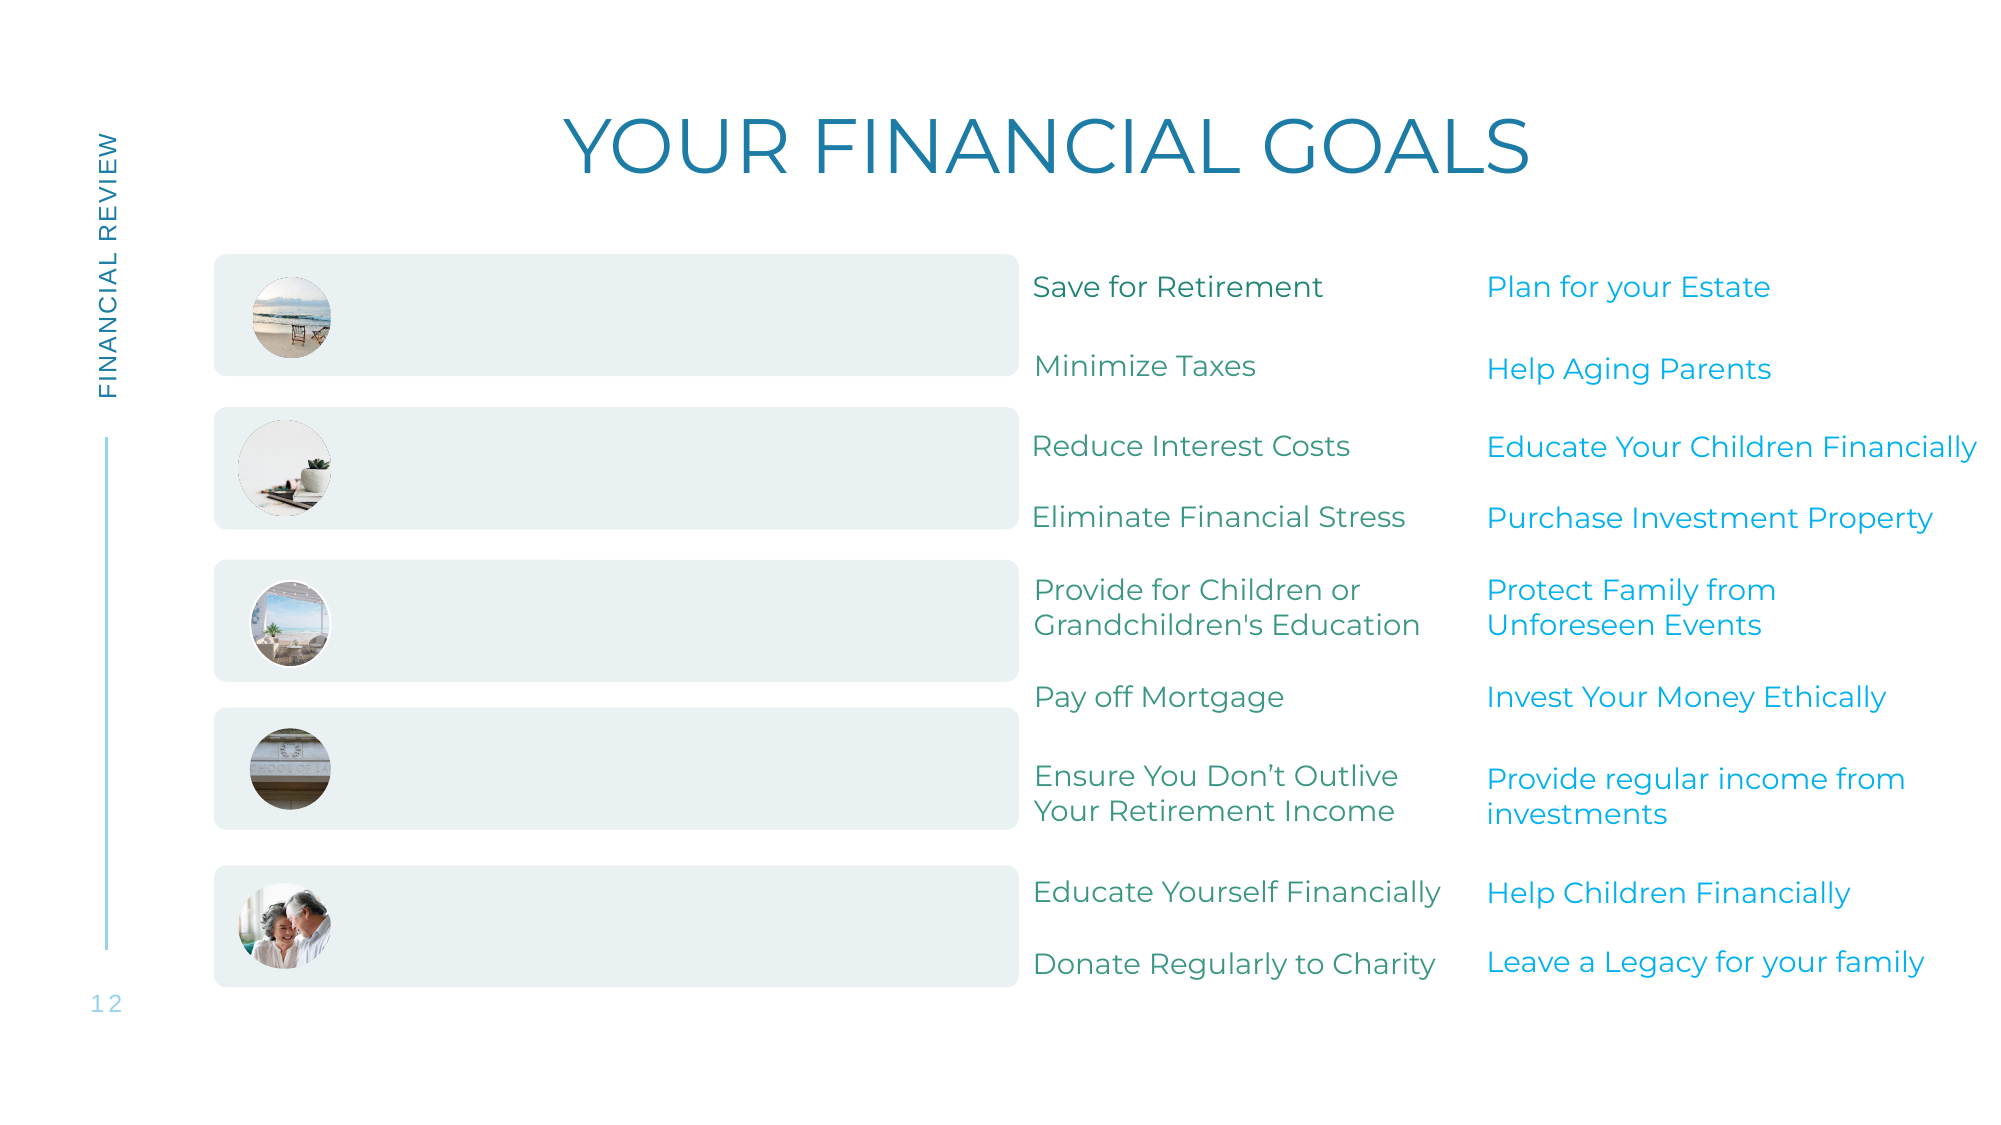

# YOUR FINANCIAL GOALS
Financial review

Save for Retirement
Plan for your Estate
Minimize Taxes
Help Aging Parents
Reduce Interest Costs
Educate Your Children Financially
Eliminate Financial Stress
Purchase Investment Property
Protect Family from
Unforeseen Events
Provide for Children or
Grandchildren's Education
Pay off Mortgage
Invest Your Money Ethically
Ensure You Don’t Outlive
Your Retirement Income
Provide regular income from investments
Educate Yourself Financially
Help Children Financially
Leave a Legacy for your family
Donate Regularly to Charity
12